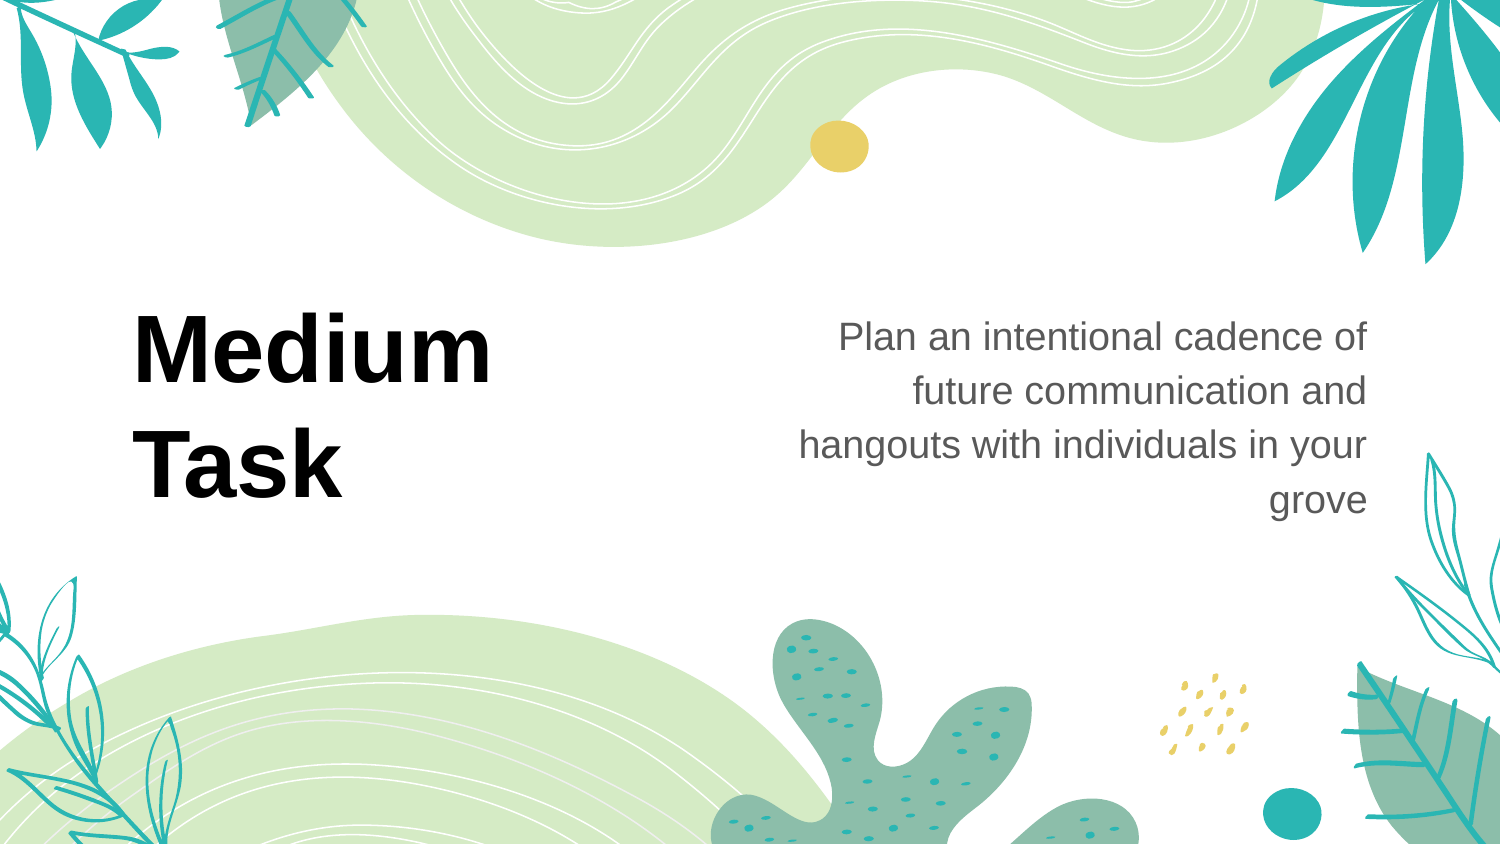

# Medium Task
Plan an intentional cadence of future communication and hangouts with individuals in your grove